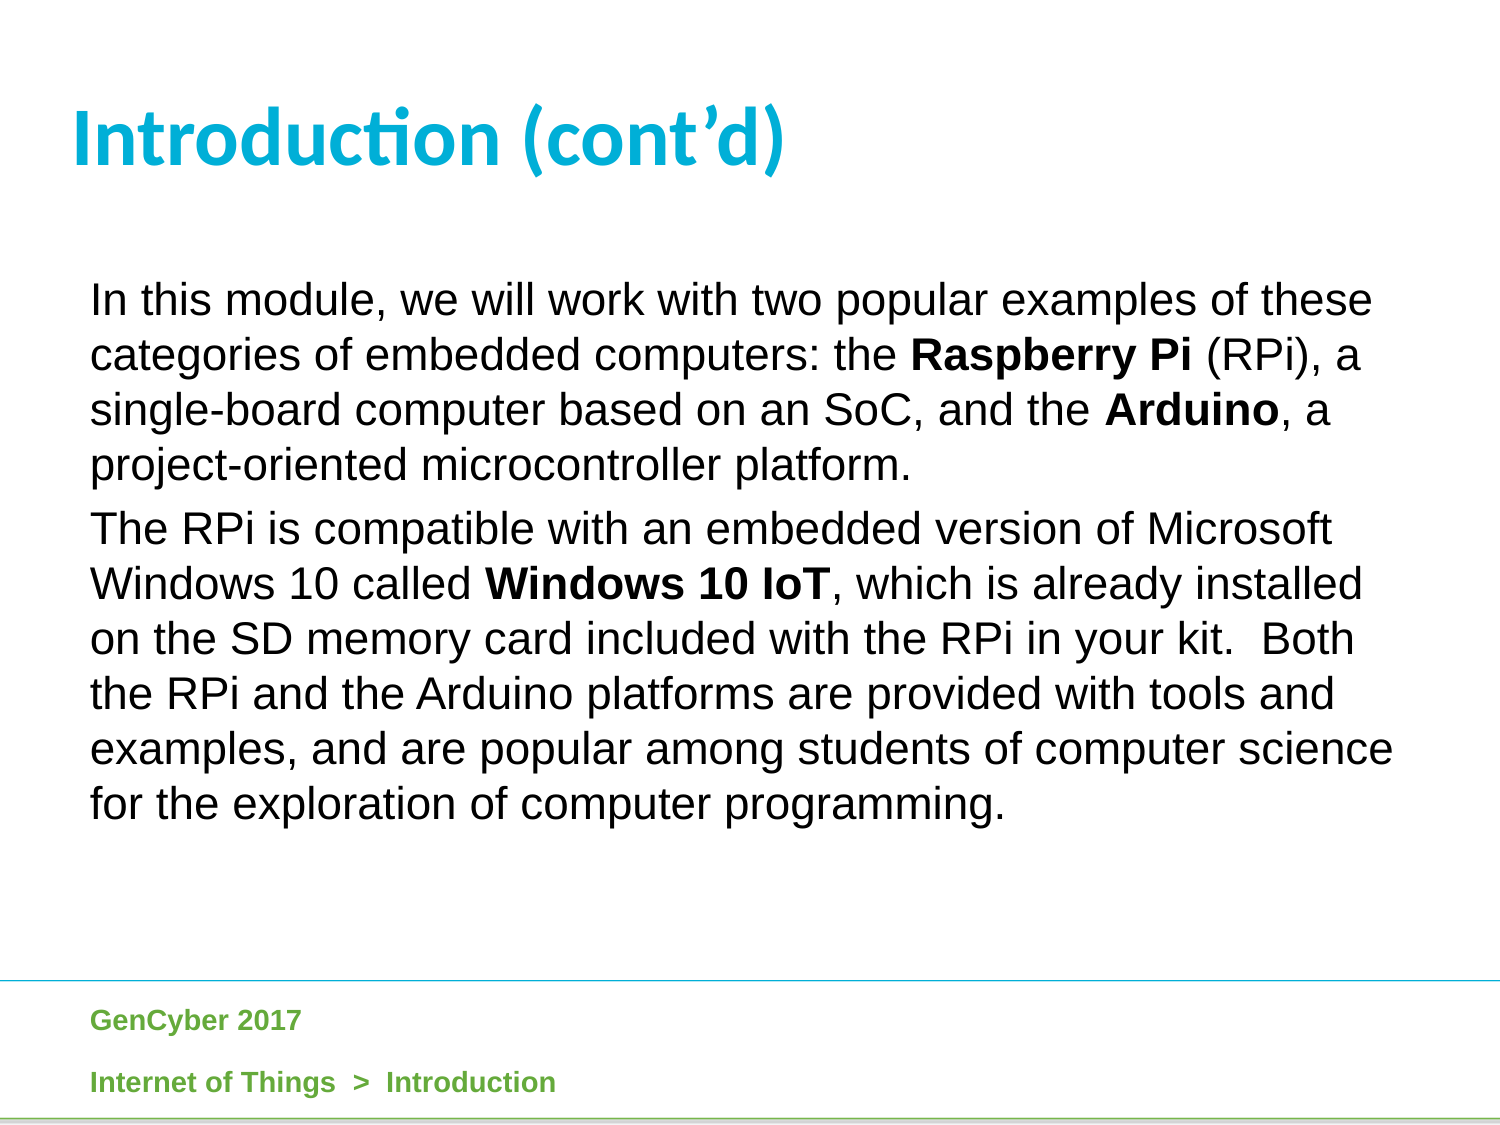

Introduction (cont’d)
In this module, we will work with two popular examples of these categories of embedded computers: the Raspberry Pi (RPi), a single-board computer based on an SoC, and the Arduino, a project-oriented microcontroller platform.
The RPi is compatible with an embedded version of Microsoft Windows 10 called Windows 10 IoT, which is already installed on the SD memory card included with the RPi in your kit.  Both the RPi and the Arduino platforms are provided with tools and examples, and are popular among students of computer science for the exploration of computer programming.
Internet of Things  >  Introduction